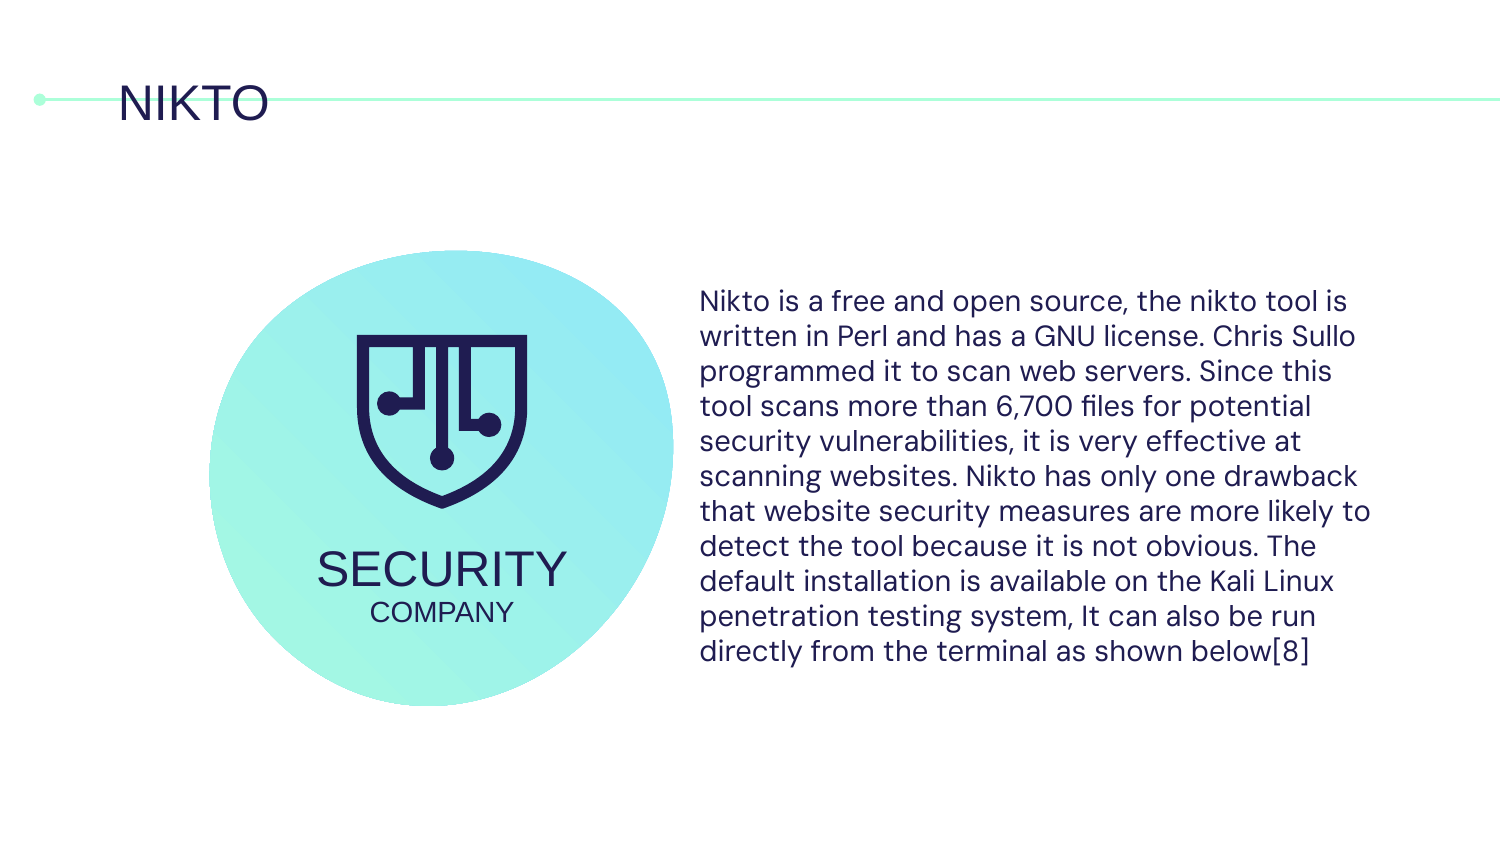

# NIKTO

Nikto is a free and open source, the nikto tool is written in Perl and has a GNU license. Chris Sullo programmed it to scan web servers. Since this tool scans more than 6,700 files for potential security vulnerabilities, it is very effective at scanning websites. Nikto has only one drawback that website security measures are more likely to detect the tool because it is not obvious. The default installation is available on the Kali Linux penetration testing system, It can also be run directly from the terminal as shown below[8]

SECURITY
COMPANY